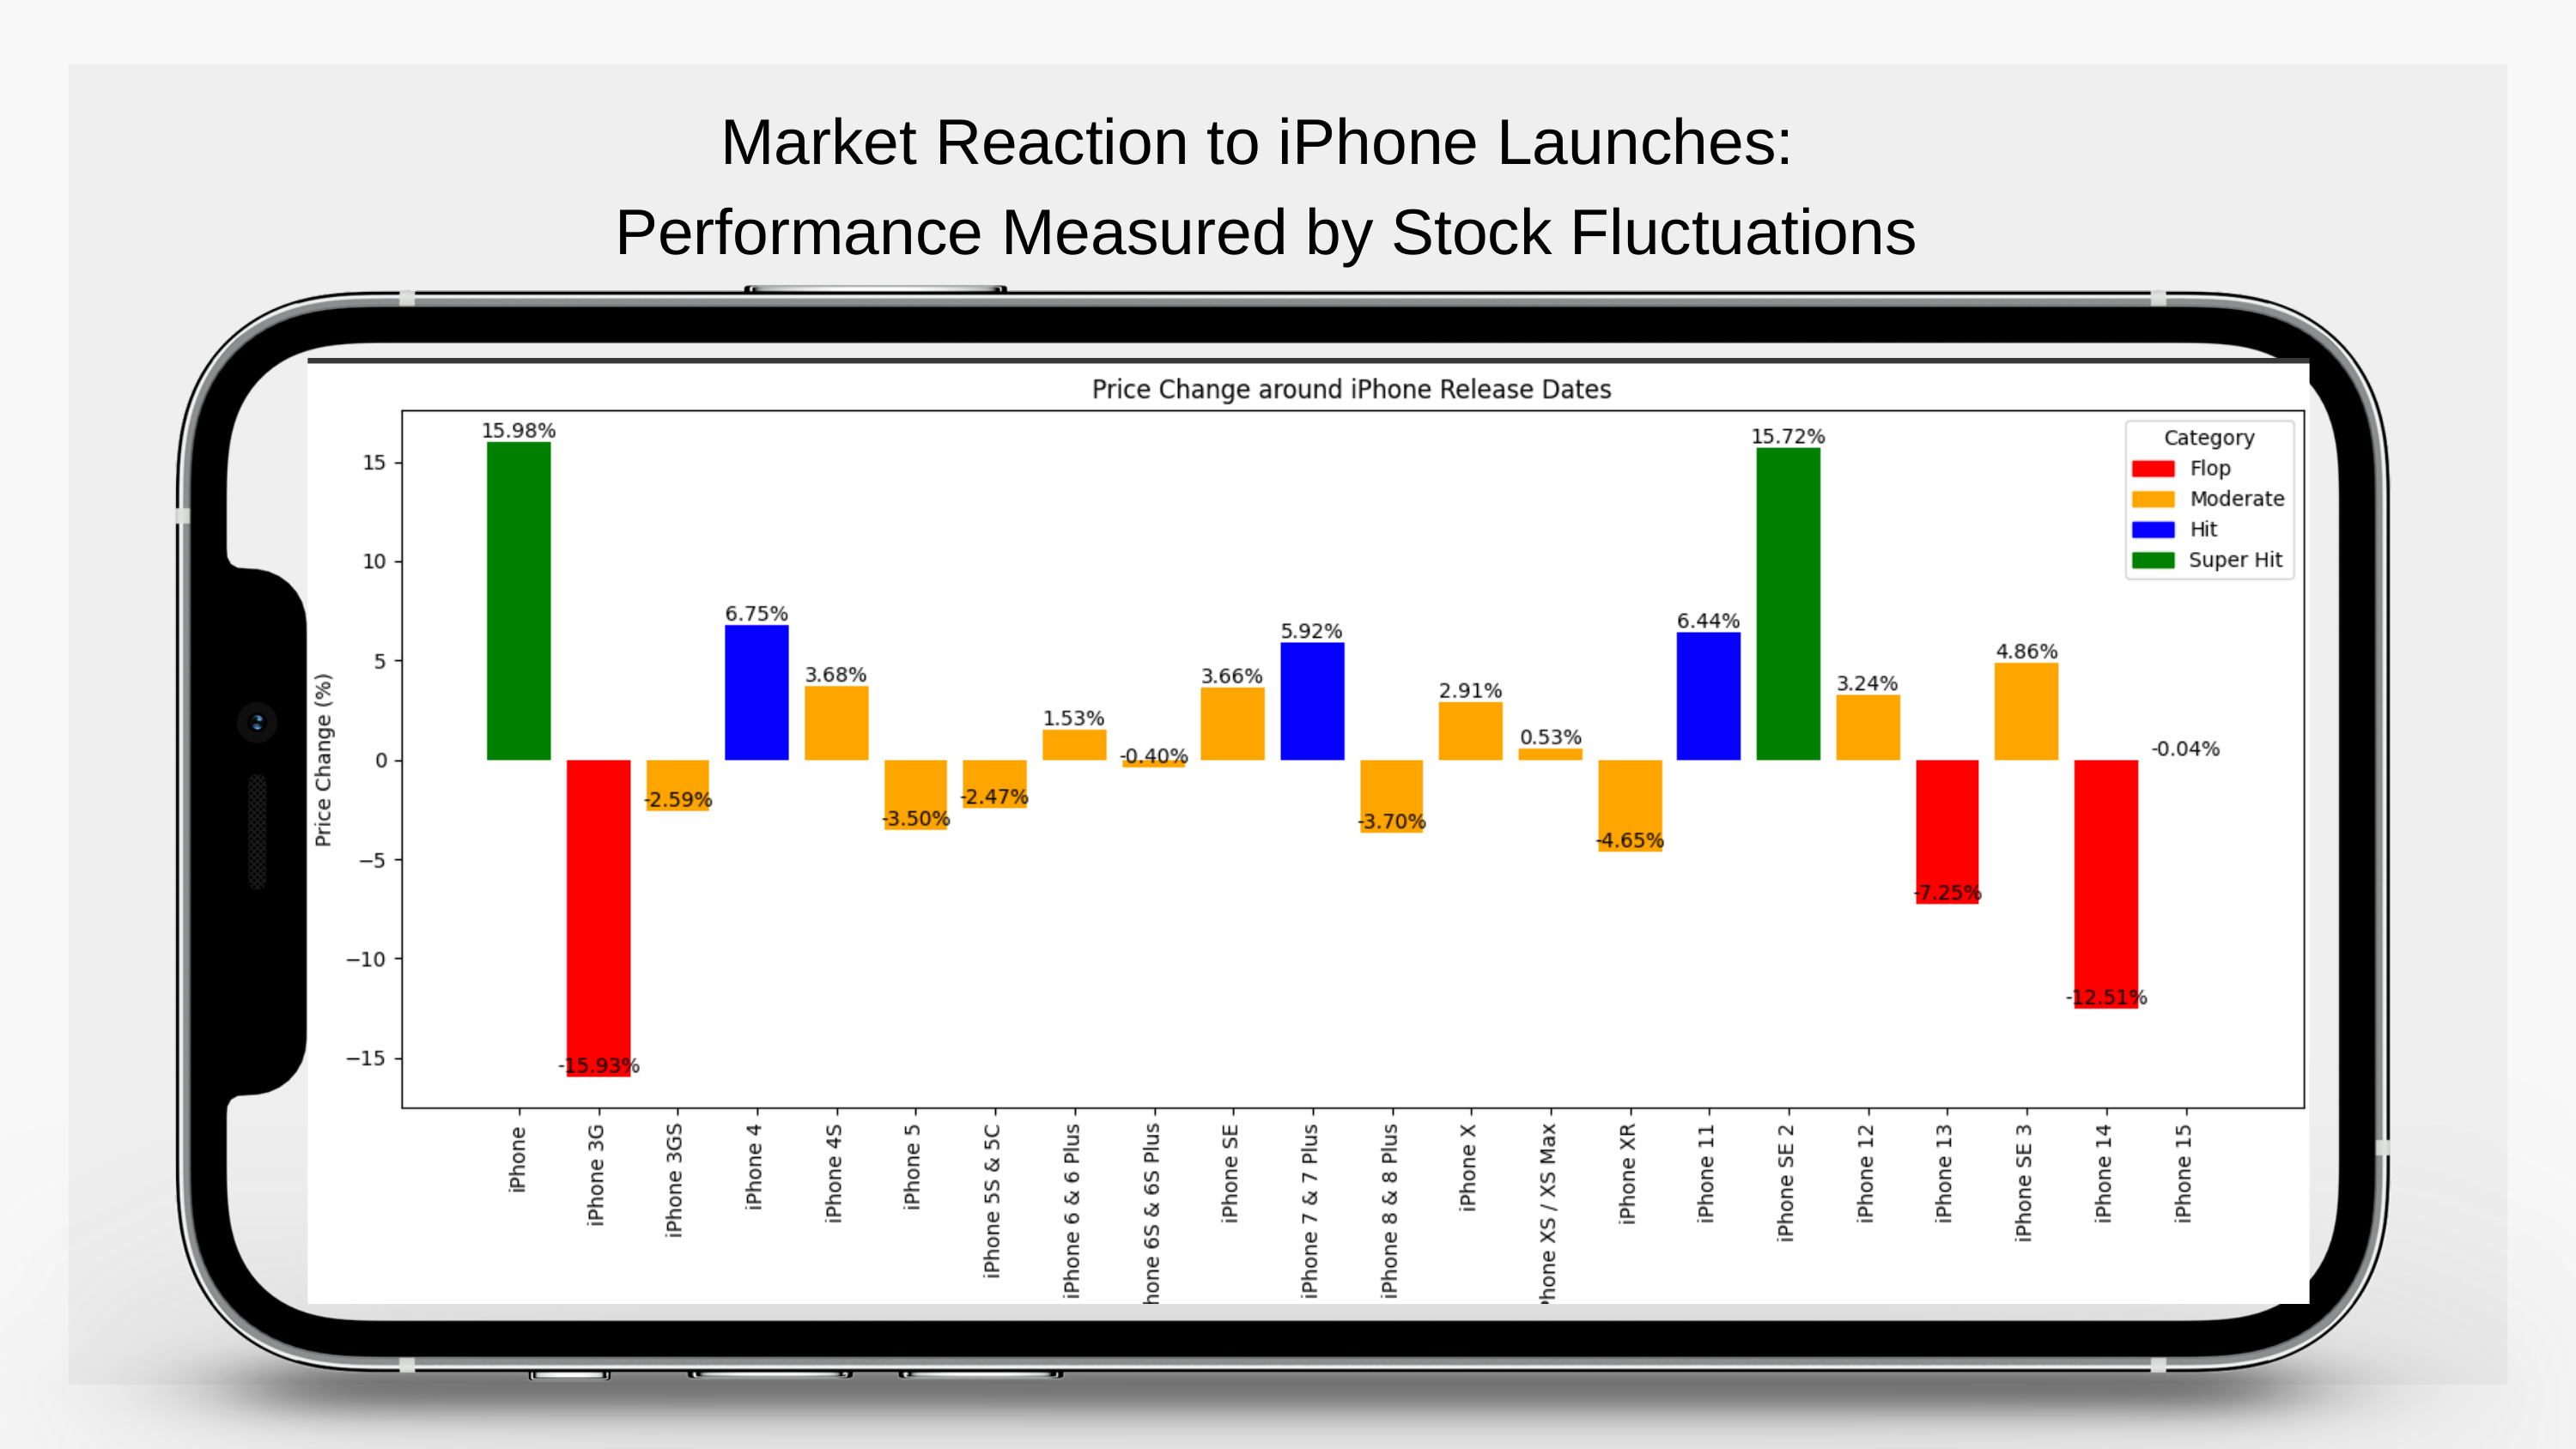

Market Reaction to iPhone Launches:
Performance Measured by Stock Fluctuations